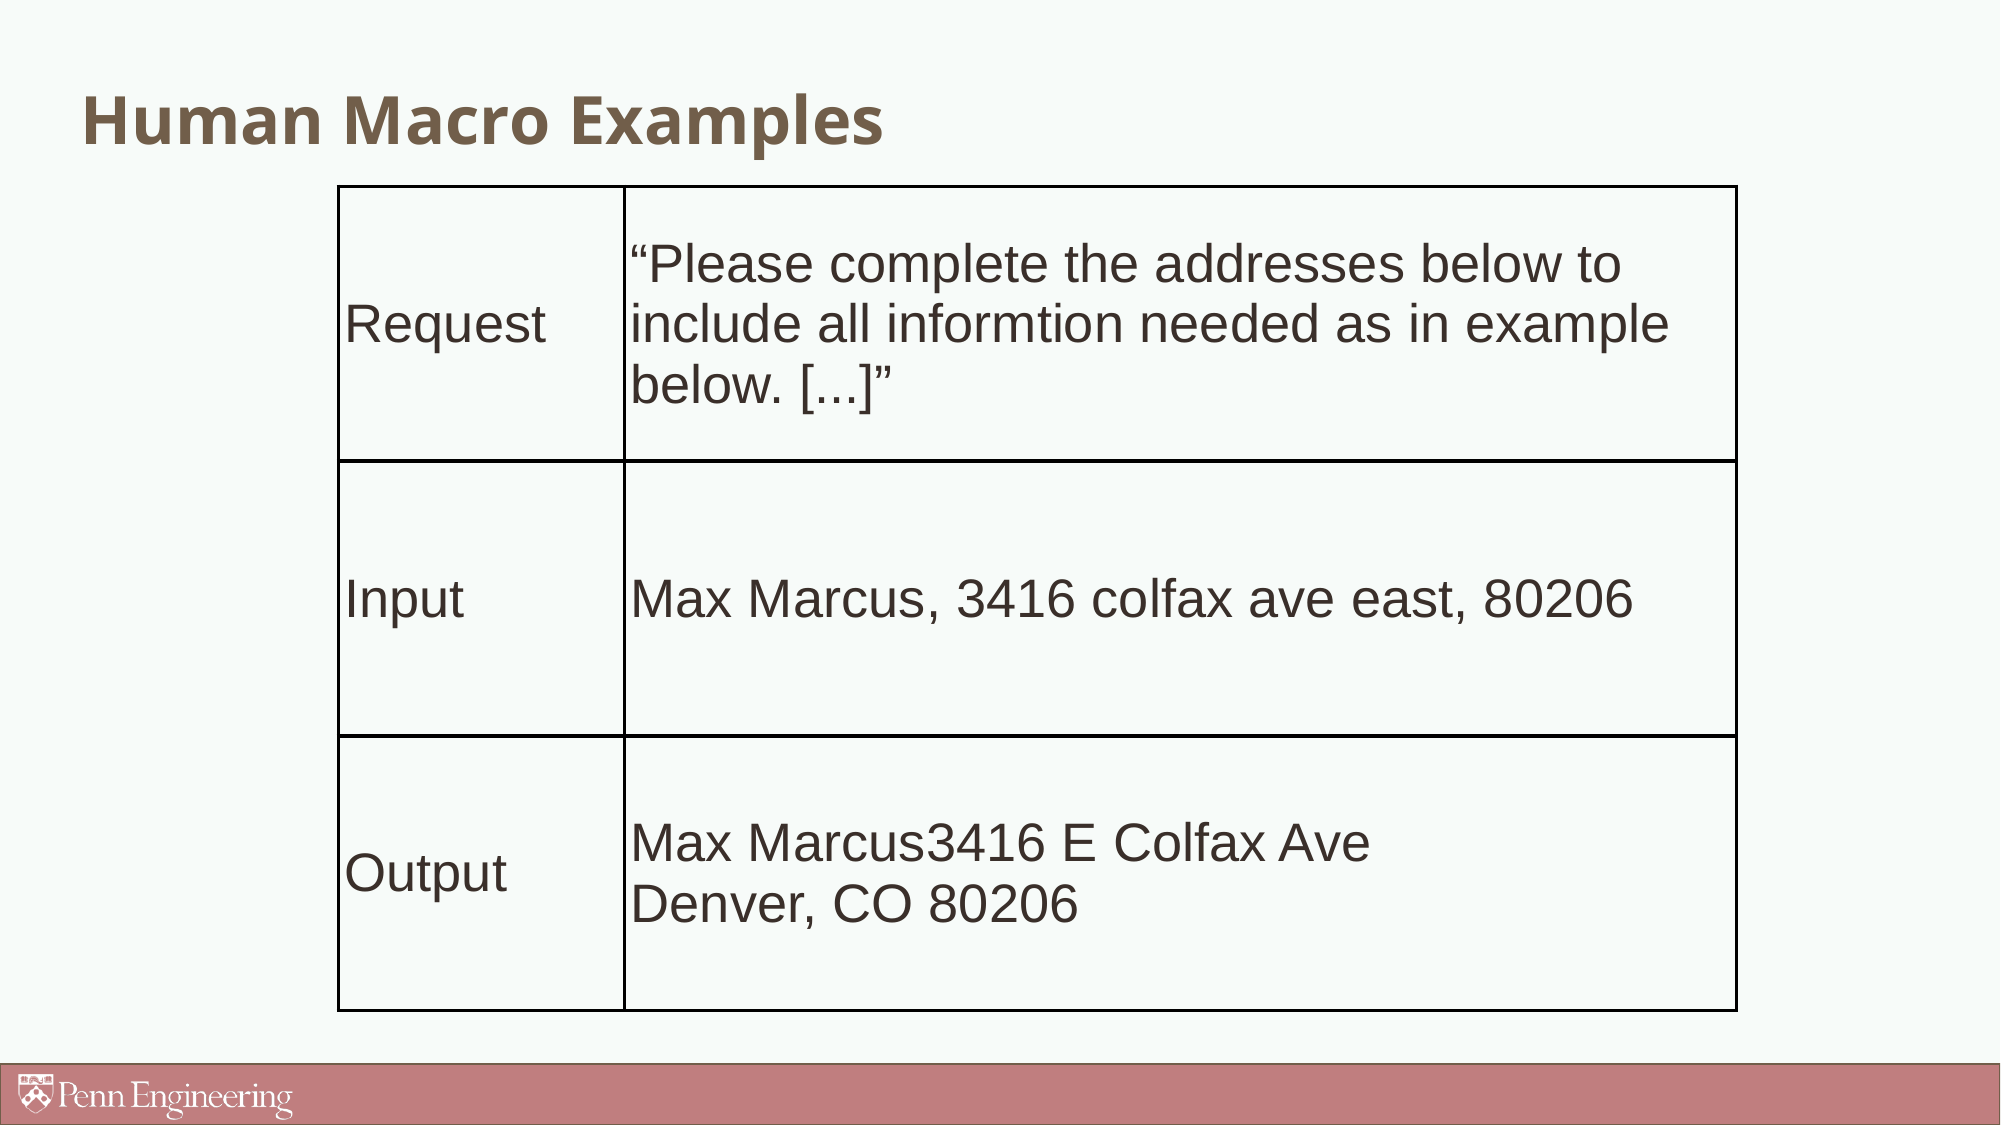

# Human Macro Examples
| Request | “Please complete the addresses below to include all informtion needed as in example below. [...]” |
| --- | --- |
| Input | Max Marcus, 3416 colfax ave east, 80206 |
| Output | Max Marcus 3416 E Colfax Ave Denver, CO 80206 |